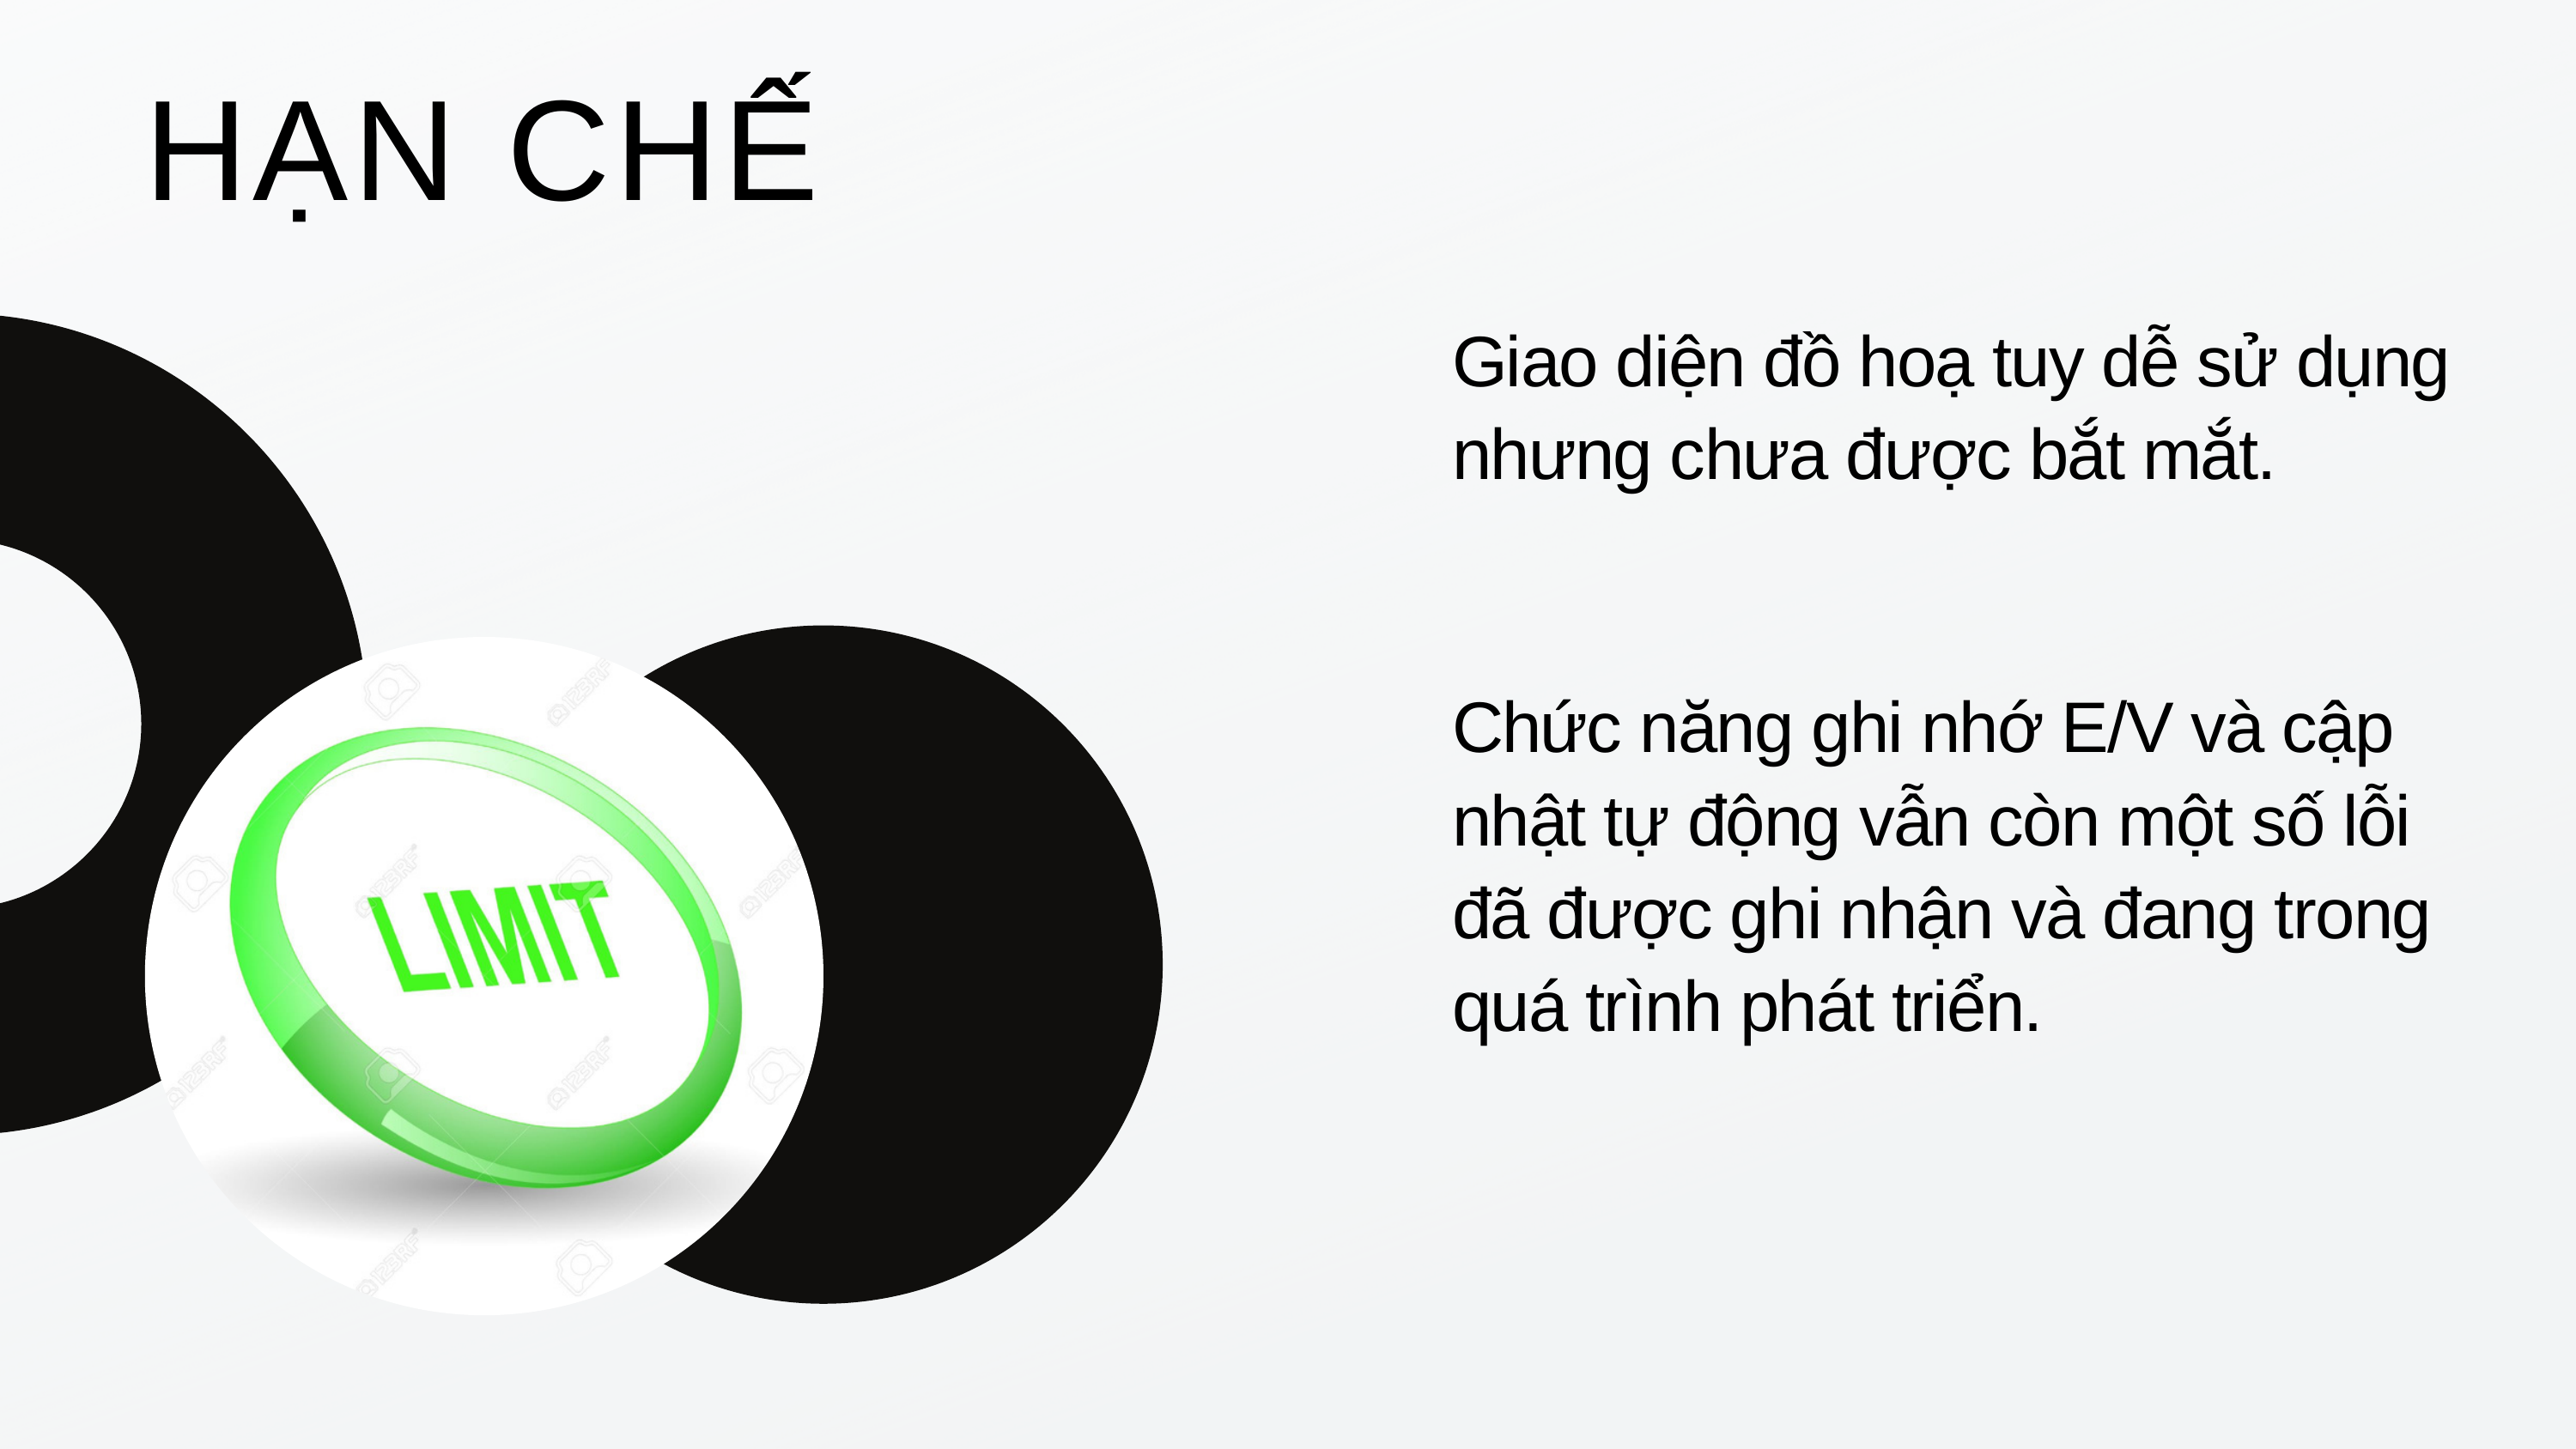

HẠN CHẾ
Giao diện đồ hoạ tuy dễ sử dụng nhưng chưa được bắt mắt.

Chức năng ghi nhớ E/V và cập nhật tự động vẫn còn một số lỗi đã được ghi nhận và đang trong quá trình phát triển.